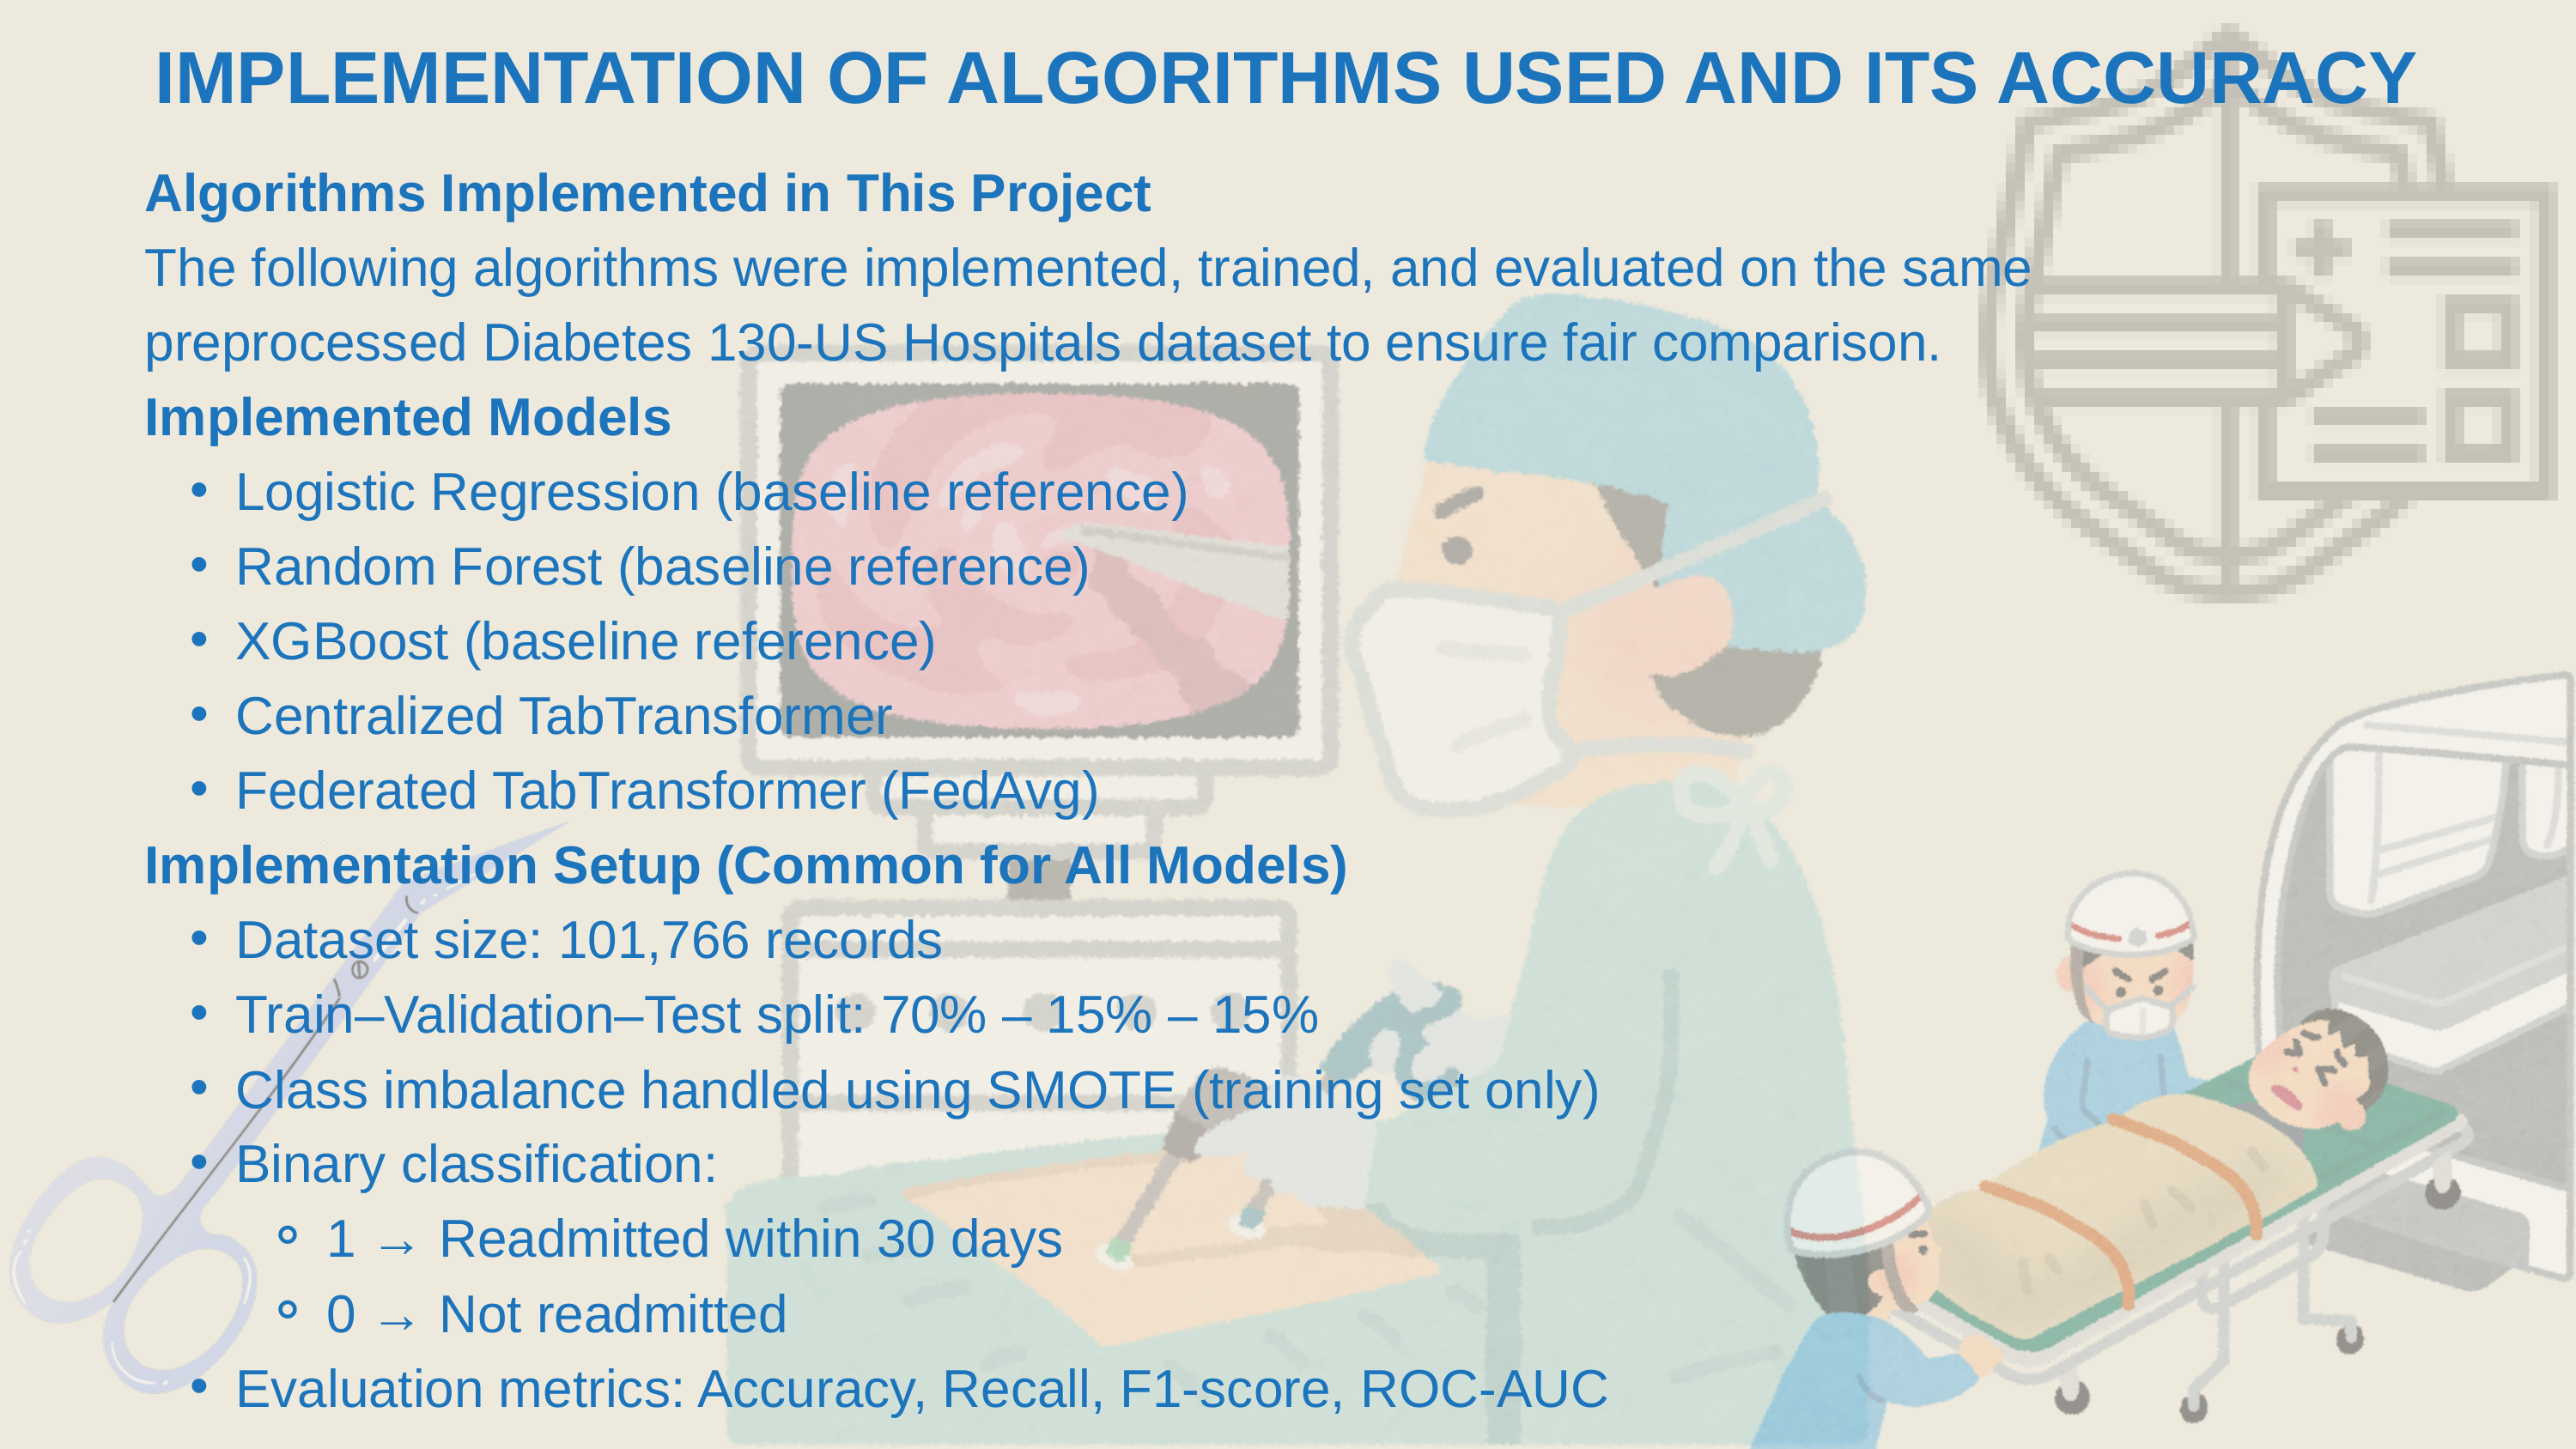

IMPLEMENTATION OF ALGORITHMS USED AND ITS ACCURACY

Algorithms Implemented in This Project
The following algorithms were implemented, trained, and evaluated on the same preprocessed Diabetes 130-US Hospitals dataset to ensure fair comparison.
Implemented Models
Logistic Regression (baseline reference)
Random Forest (baseline reference)
XGBoost (baseline reference)
Centralized TabTransformer
Federated TabTransformer (FedAvg)
Implementation Setup (Common for All Models)
Dataset size: 101,766 records
Train–Validation–Test split: 70% – 15% – 15%
Class imbalance handled using SMOTE (training set only)
Binary classification:
1 → Readmitted within 30 days
0 → Not readmitted
Evaluation metrics: Accuracy, Recall, F1-score, ROC-AUC